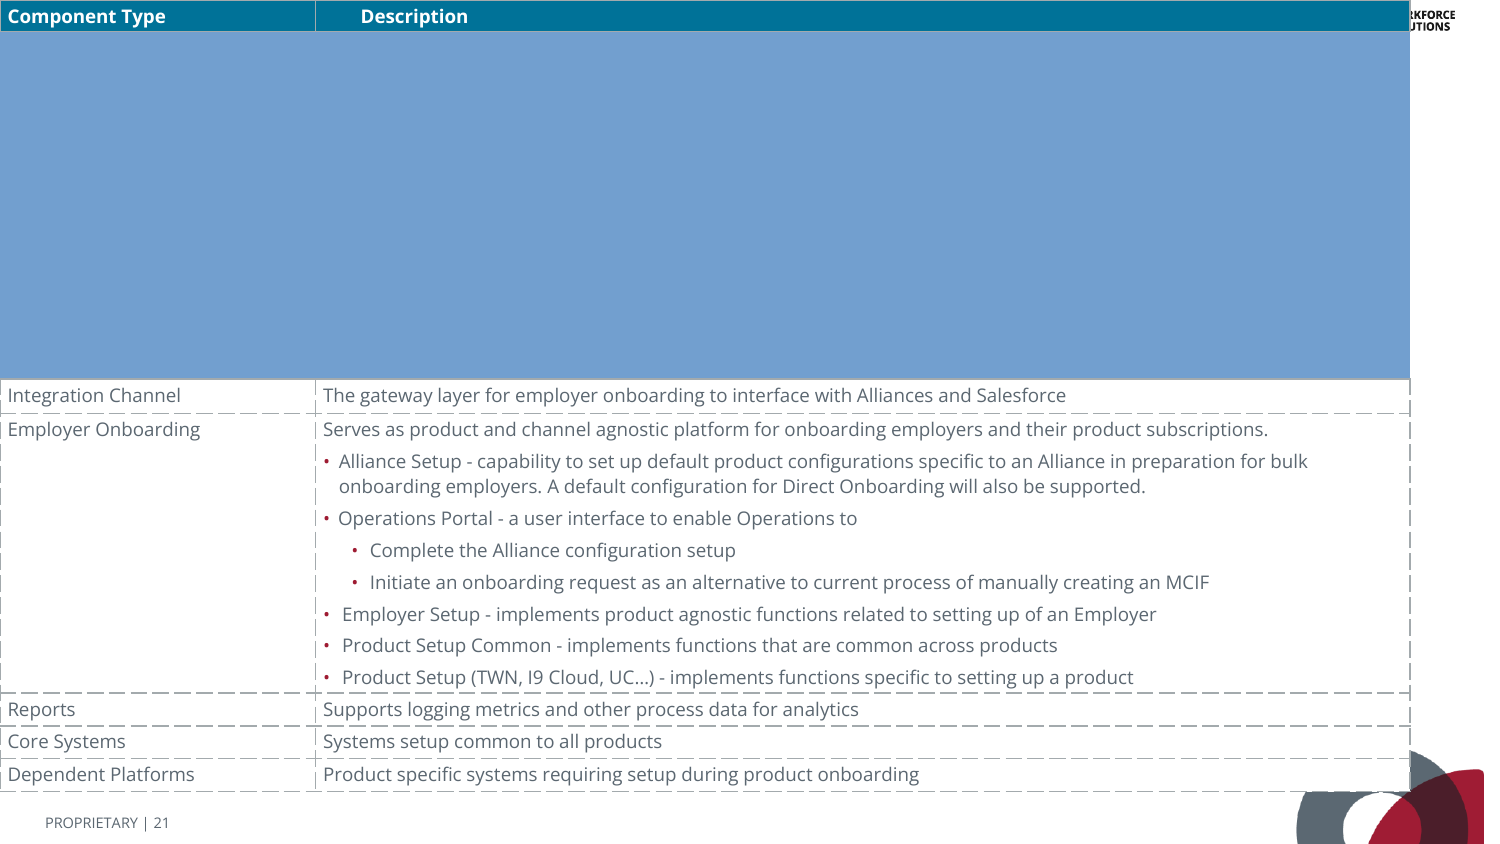

Executive Summary
Target State and Implementation Roadmap
Baseball Card
Process Context
Architecture
Design
Plan
# Enhanced Employer Onboarding Process
Logical Architecture
| Component Type | Description |
| --- | --- |
|  |  |
|  |  |
| Integration Channel | The gateway layer for employer onboarding to interface with Alliances and Salesforce |
| Employer Onboarding | Serves as product and channel agnostic platform for onboarding employers and their product subscriptions. Alliance Setup - capability to set up default product configurations specific to an Alliance in preparation for bulk onboarding employers. A default configuration for Direct Onboarding will also be supported. Operations Portal - a user interface to enable Operations to Complete the Alliance configuration setup Initiate an onboarding request as an alternative to current process of manually creating an MCIF Employer Setup - implements product agnostic functions related to setting up of an Employer Product Setup Common - implements functions that are common across products Product Setup (TWN, I9 Cloud, UC…) - implements functions specific to setting up a product |
| Reports | Supports logging metrics and other process data for analytics |
| Core Systems | Systems setup common to all products |
| Dependent Platforms | Product specific systems requiring setup during product onboarding |
| Work Management Platforms | Systems responsible for managing work queues for manual work activities |
| Analytics | System for generating analytical reports |